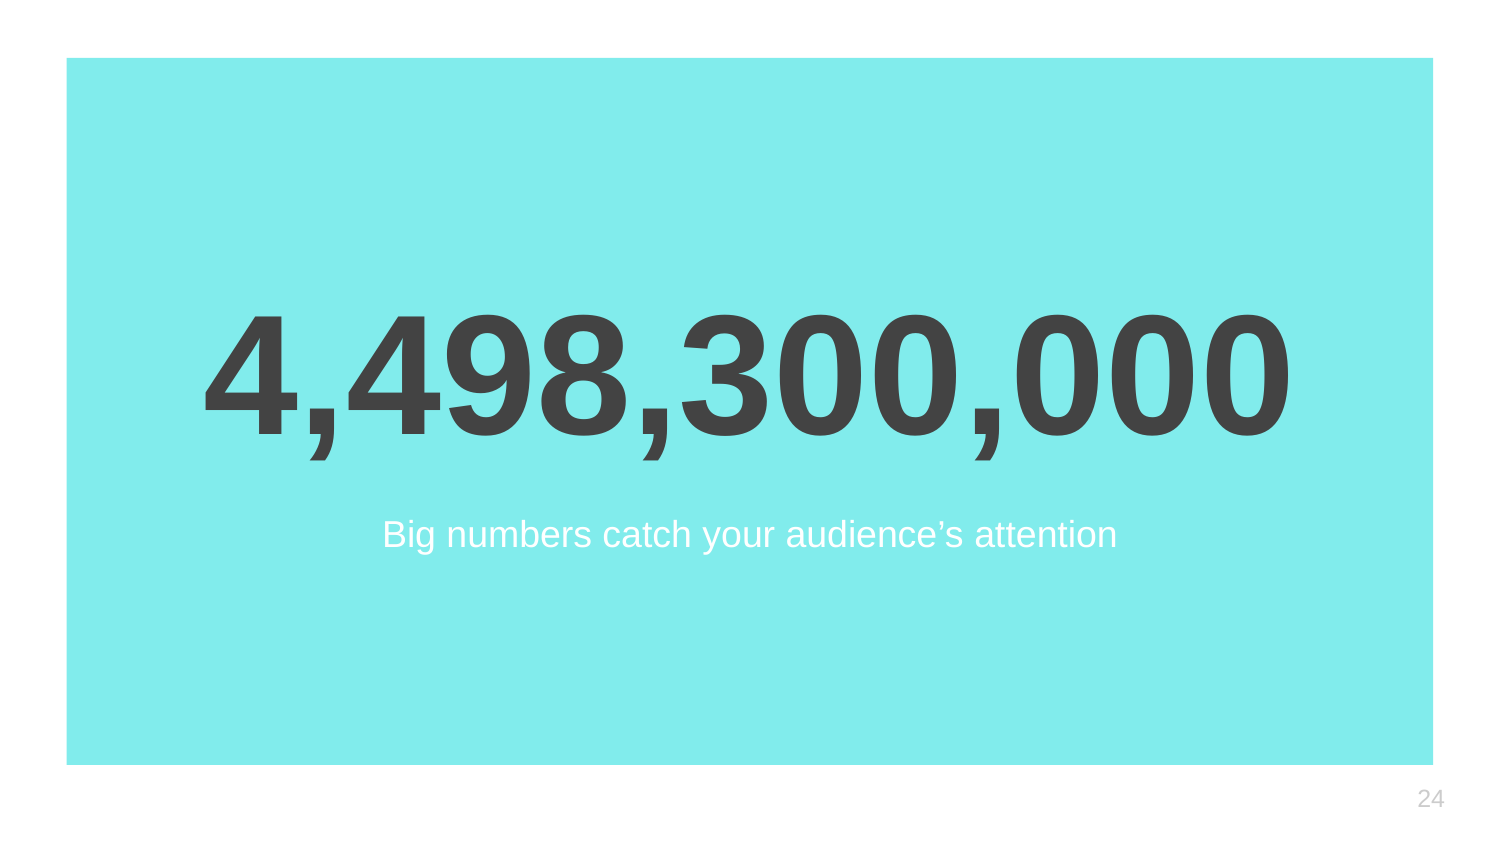

# 4,498,300,000
Big numbers catch your audience’s attention
24